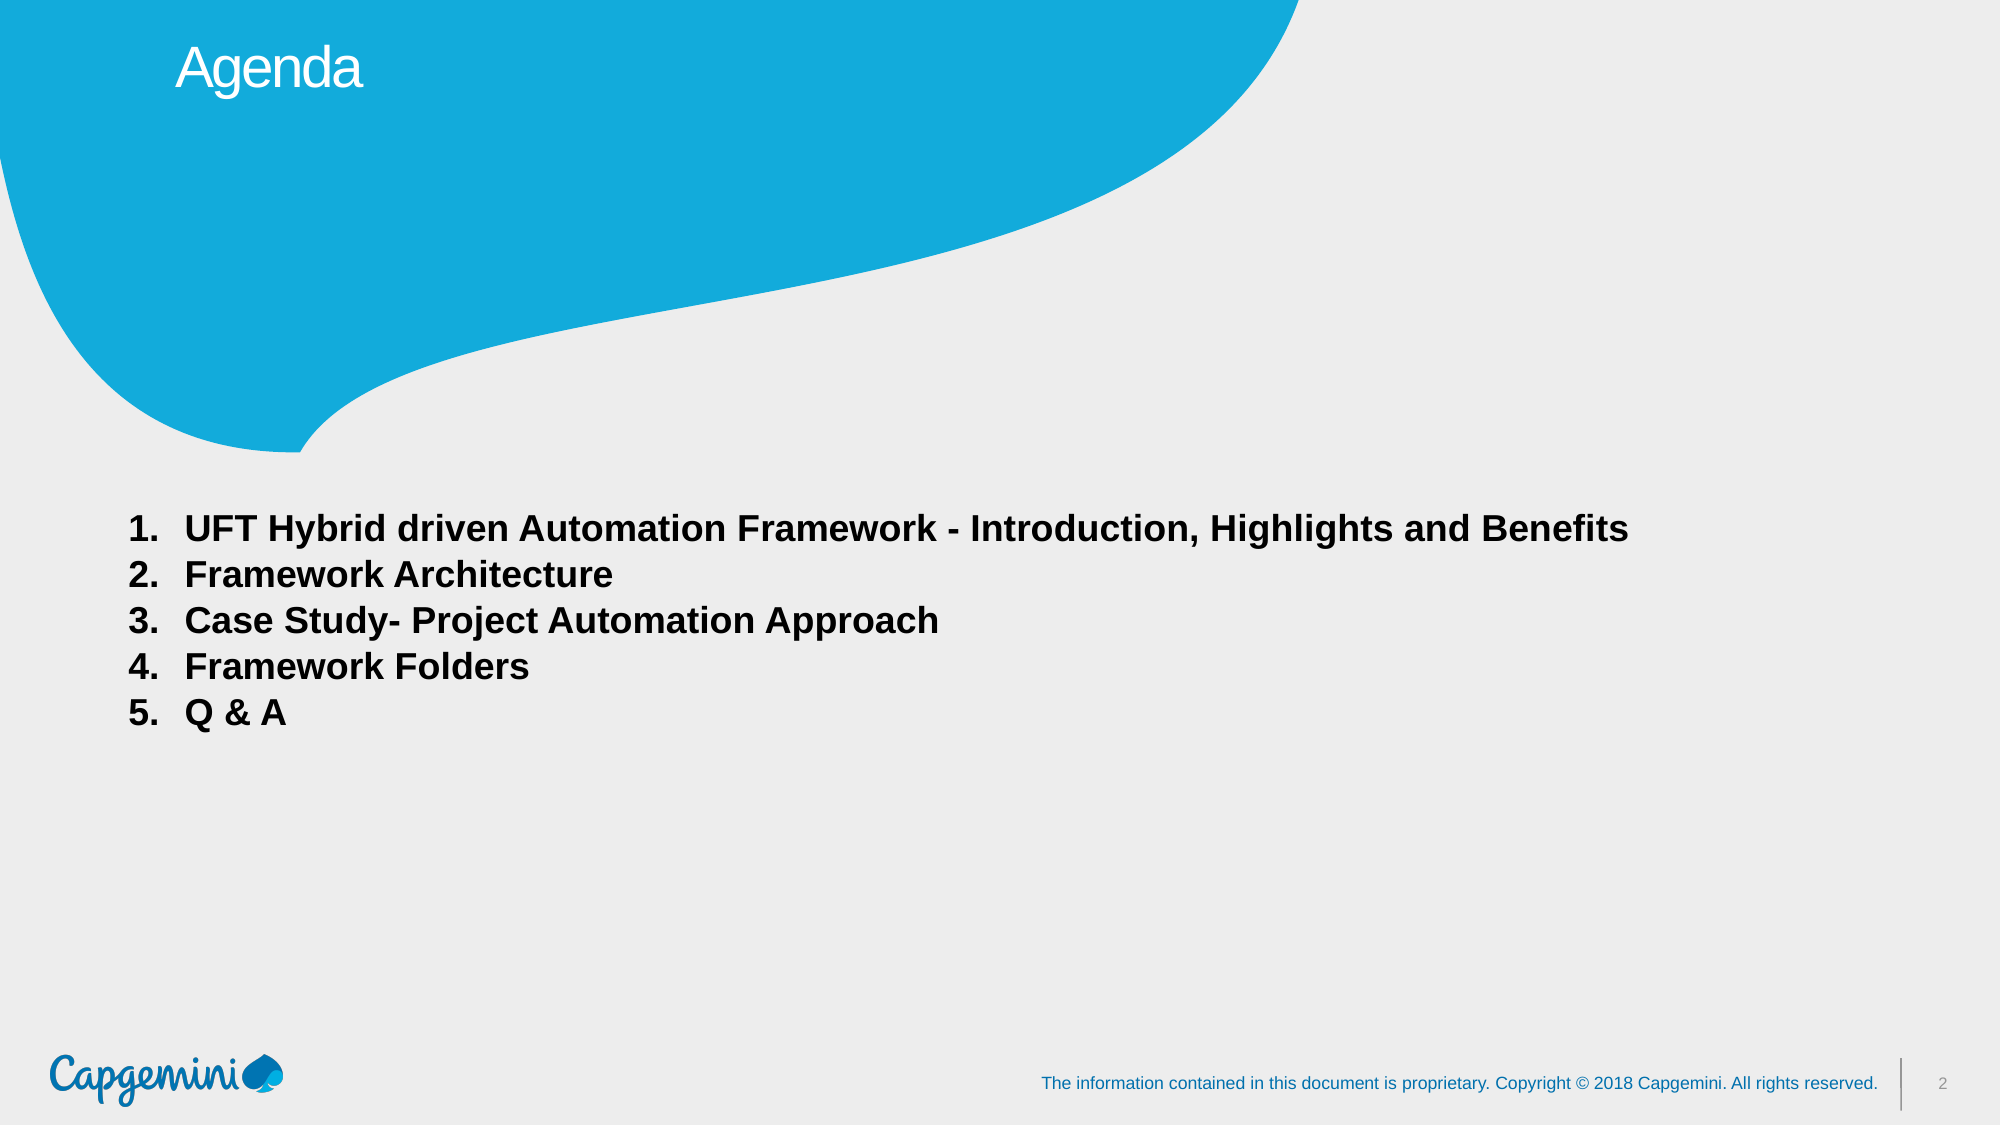

# Agenda
UFT Hybrid driven Automation Framework - Introduction, Highlights and Benefits
Framework Architecture
Case Study- Project Automation Approach
Framework Folders
Q & A